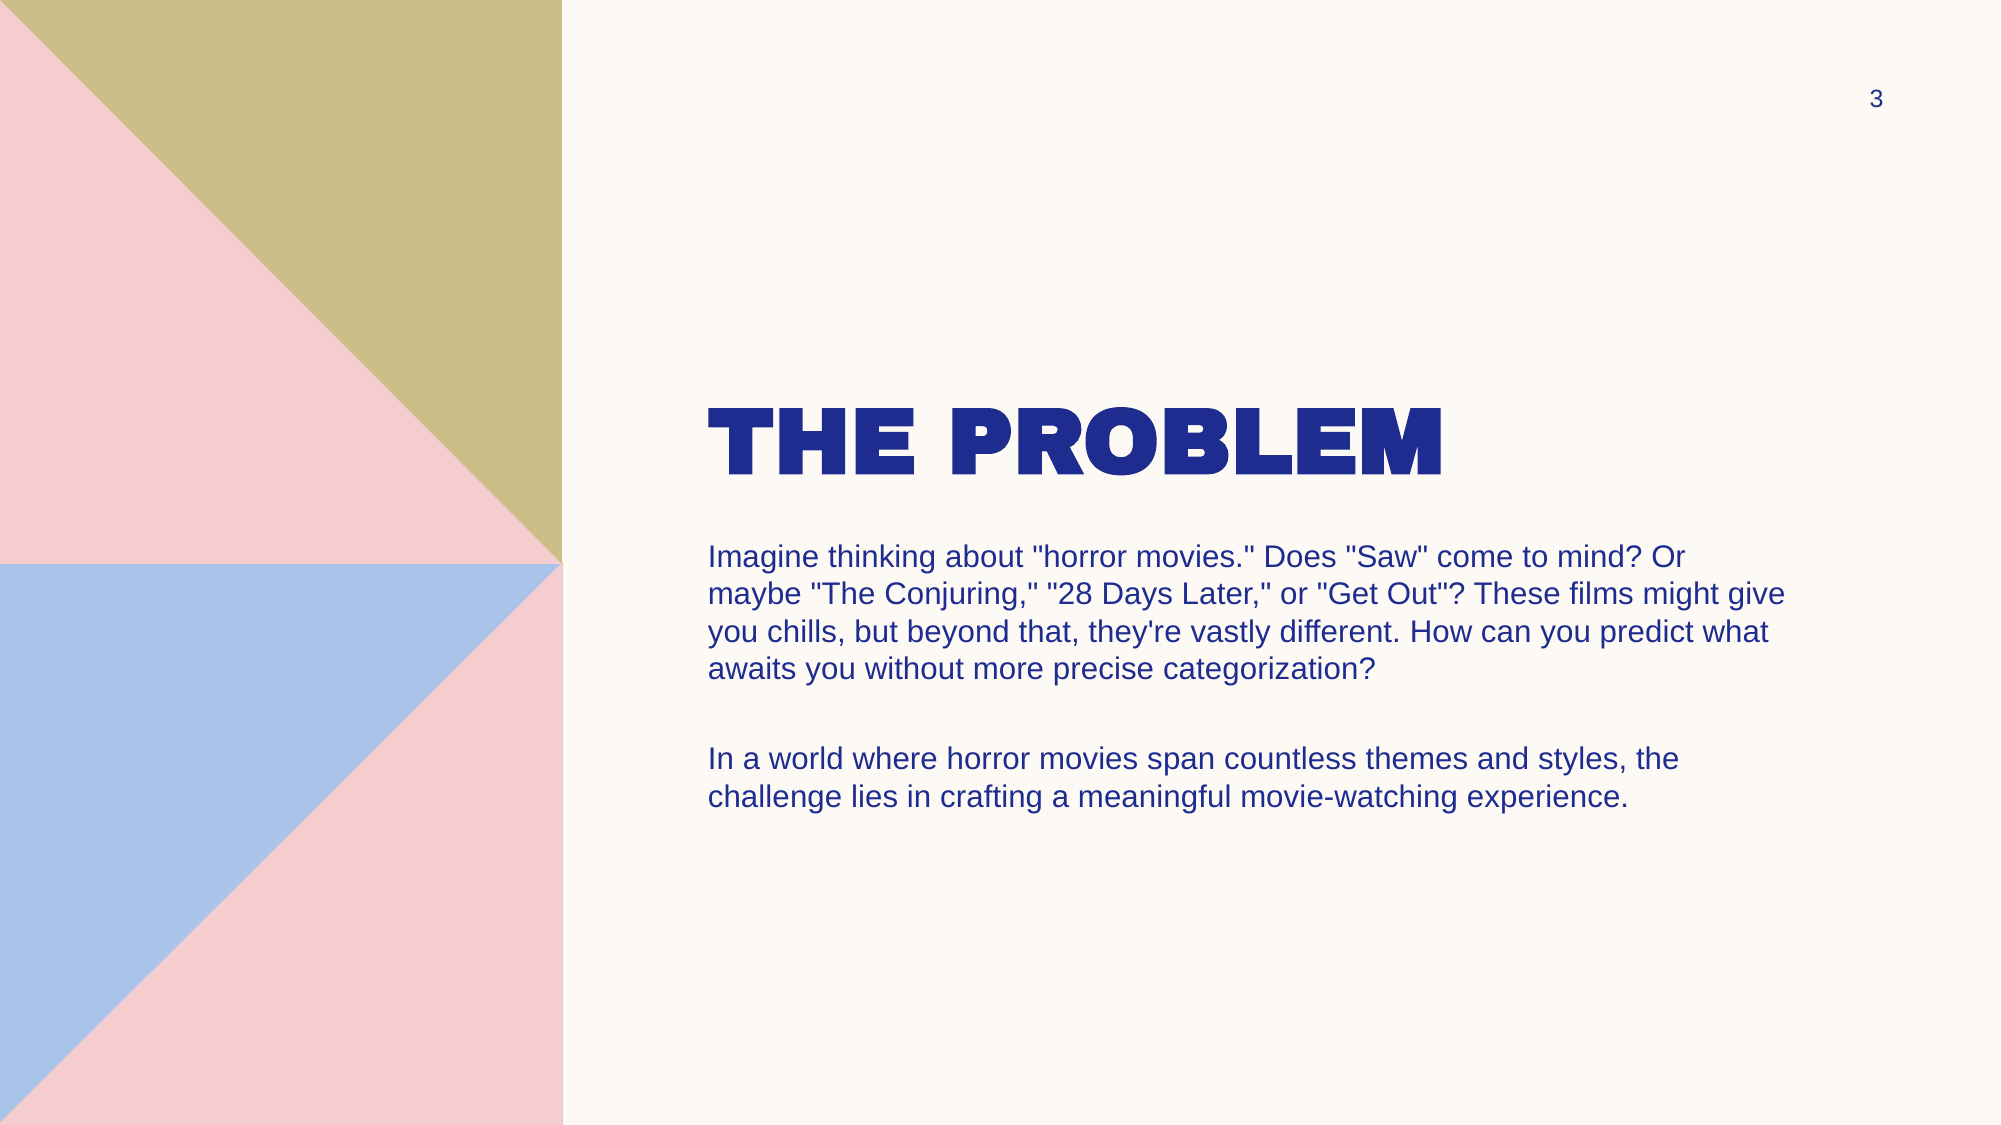

3
# THE Problem
Imagine thinking about "horror movies." Does "Saw" come to mind? Or maybe "The Conjuring," "28 Days Later," or "Get Out"? These films might give you chills, but beyond that, they're vastly different. How can you predict what awaits you without more precise categorization?

In a world where horror movies span countless themes and styles, the challenge lies in crafting a meaningful movie-watching experience.